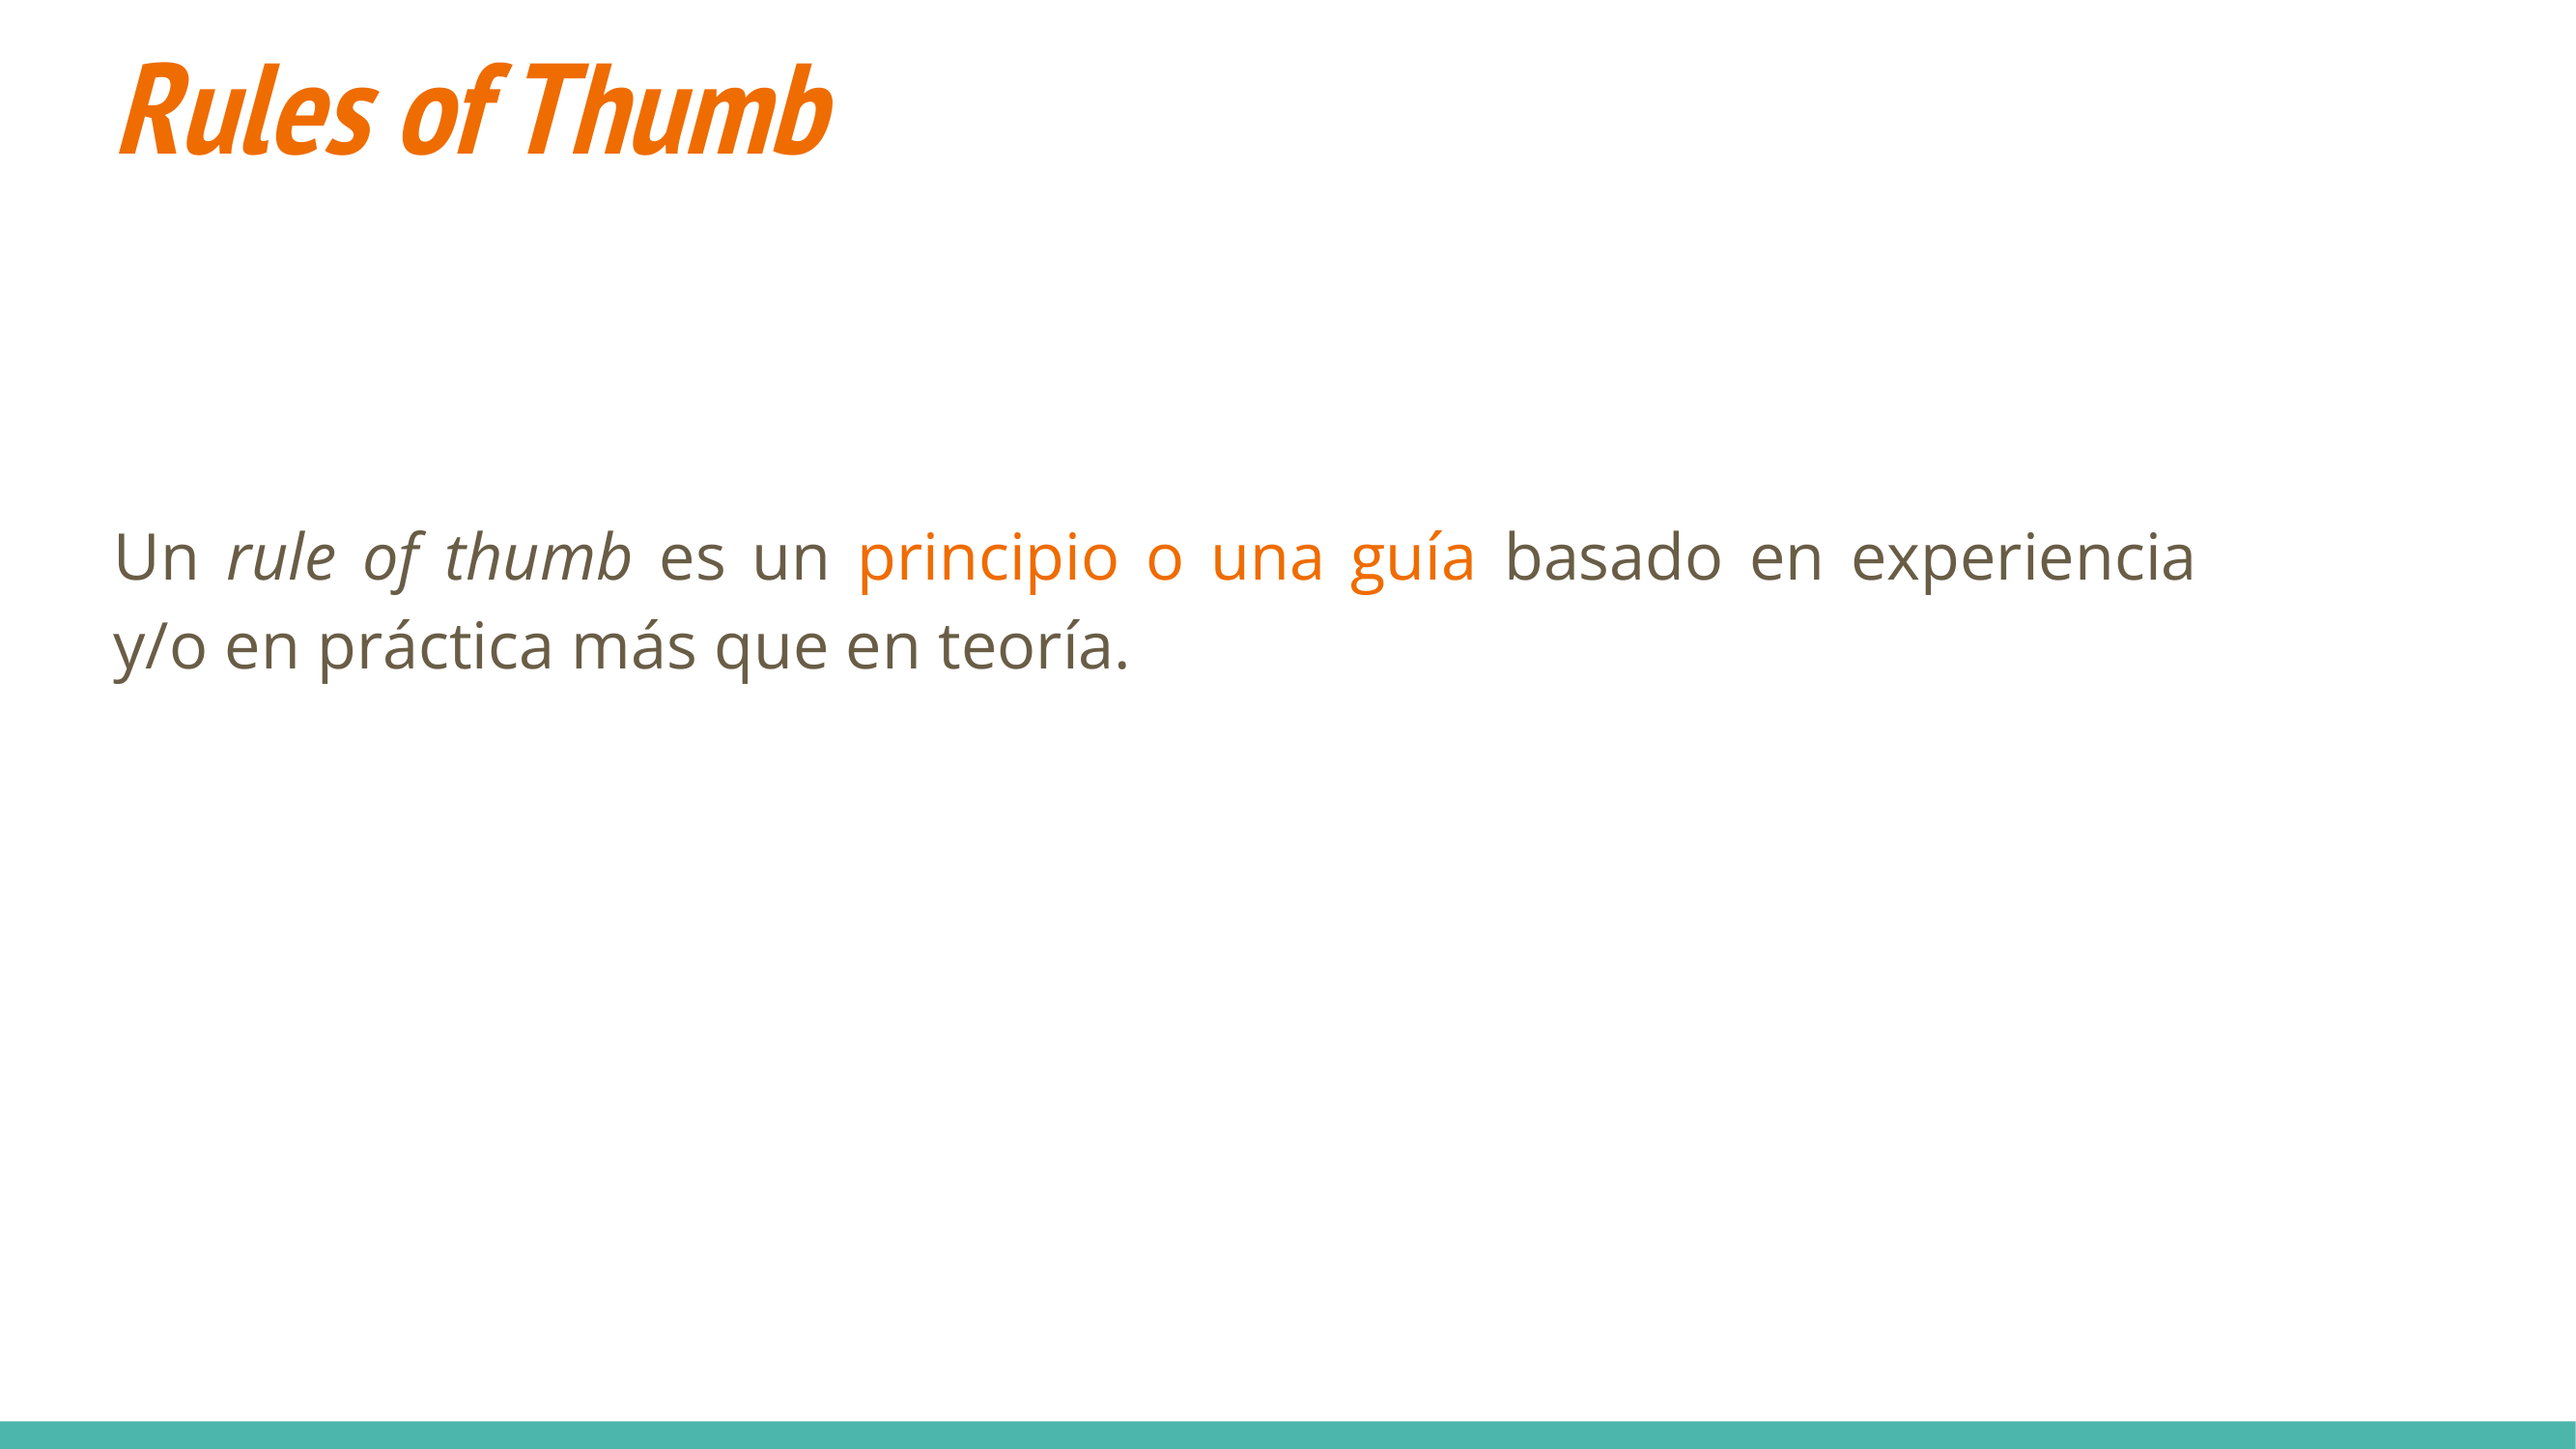

# Rules of Thumb

Un rule of thumb es un principio o una guía basado en experiencia y/o en práctica más que en teoría.